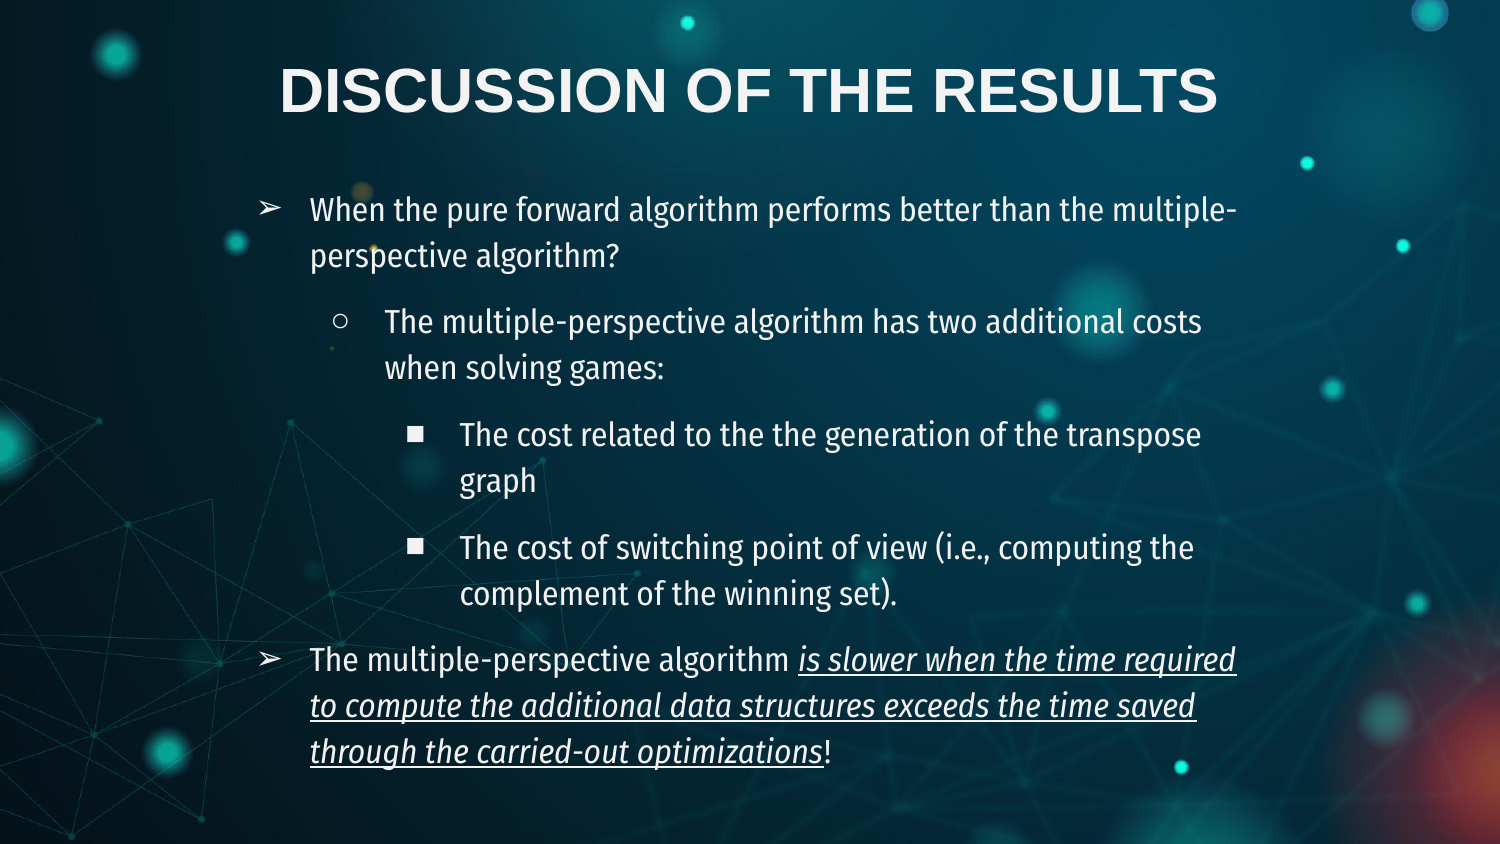

# DISCUSSION OF THE RESULTS
When the pure forward algorithm performs better than the multiple-perspective algorithm?
The multiple-perspective algorithm has two additional costs when solving games:
The cost related to the the generation of the transpose graph
The cost of switching point of view (i.e., computing the complement of the winning set).
The multiple-perspective algorithm is slower when the time required to compute the additional data structures exceeds the time saved through the carried-out optimizations!